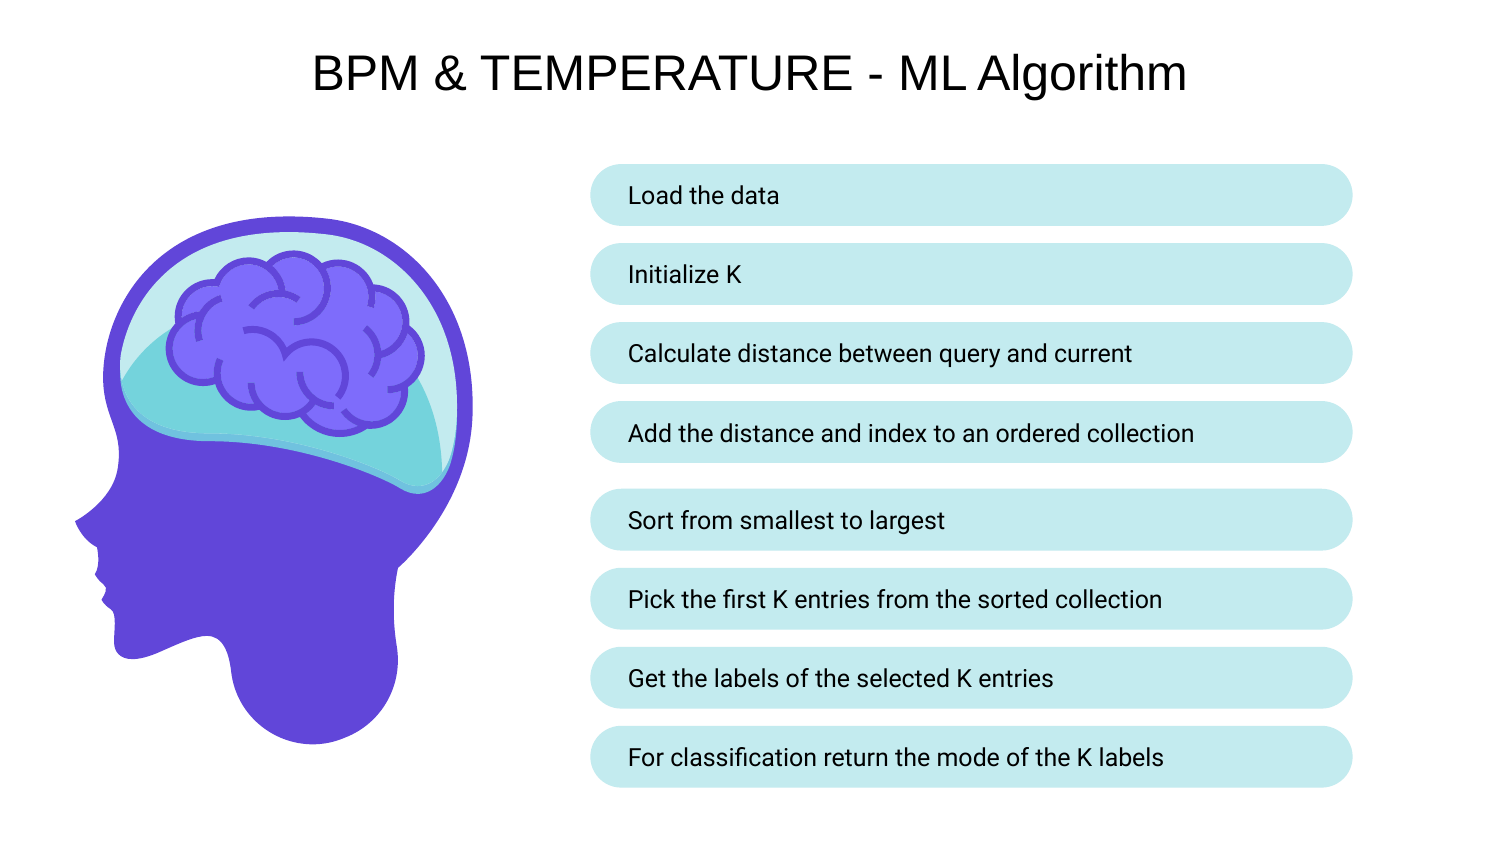

# BPM & TEMPERATURE - ML Algorithm

Load the data

Initialize K

Calculate distance between query and current

Add the distance and index to an ordered collection

Sort from smallest to largest

Pick the first K entries from the sorted collection

Get the labels of the selected K entries

For classification return the mode of the K labels